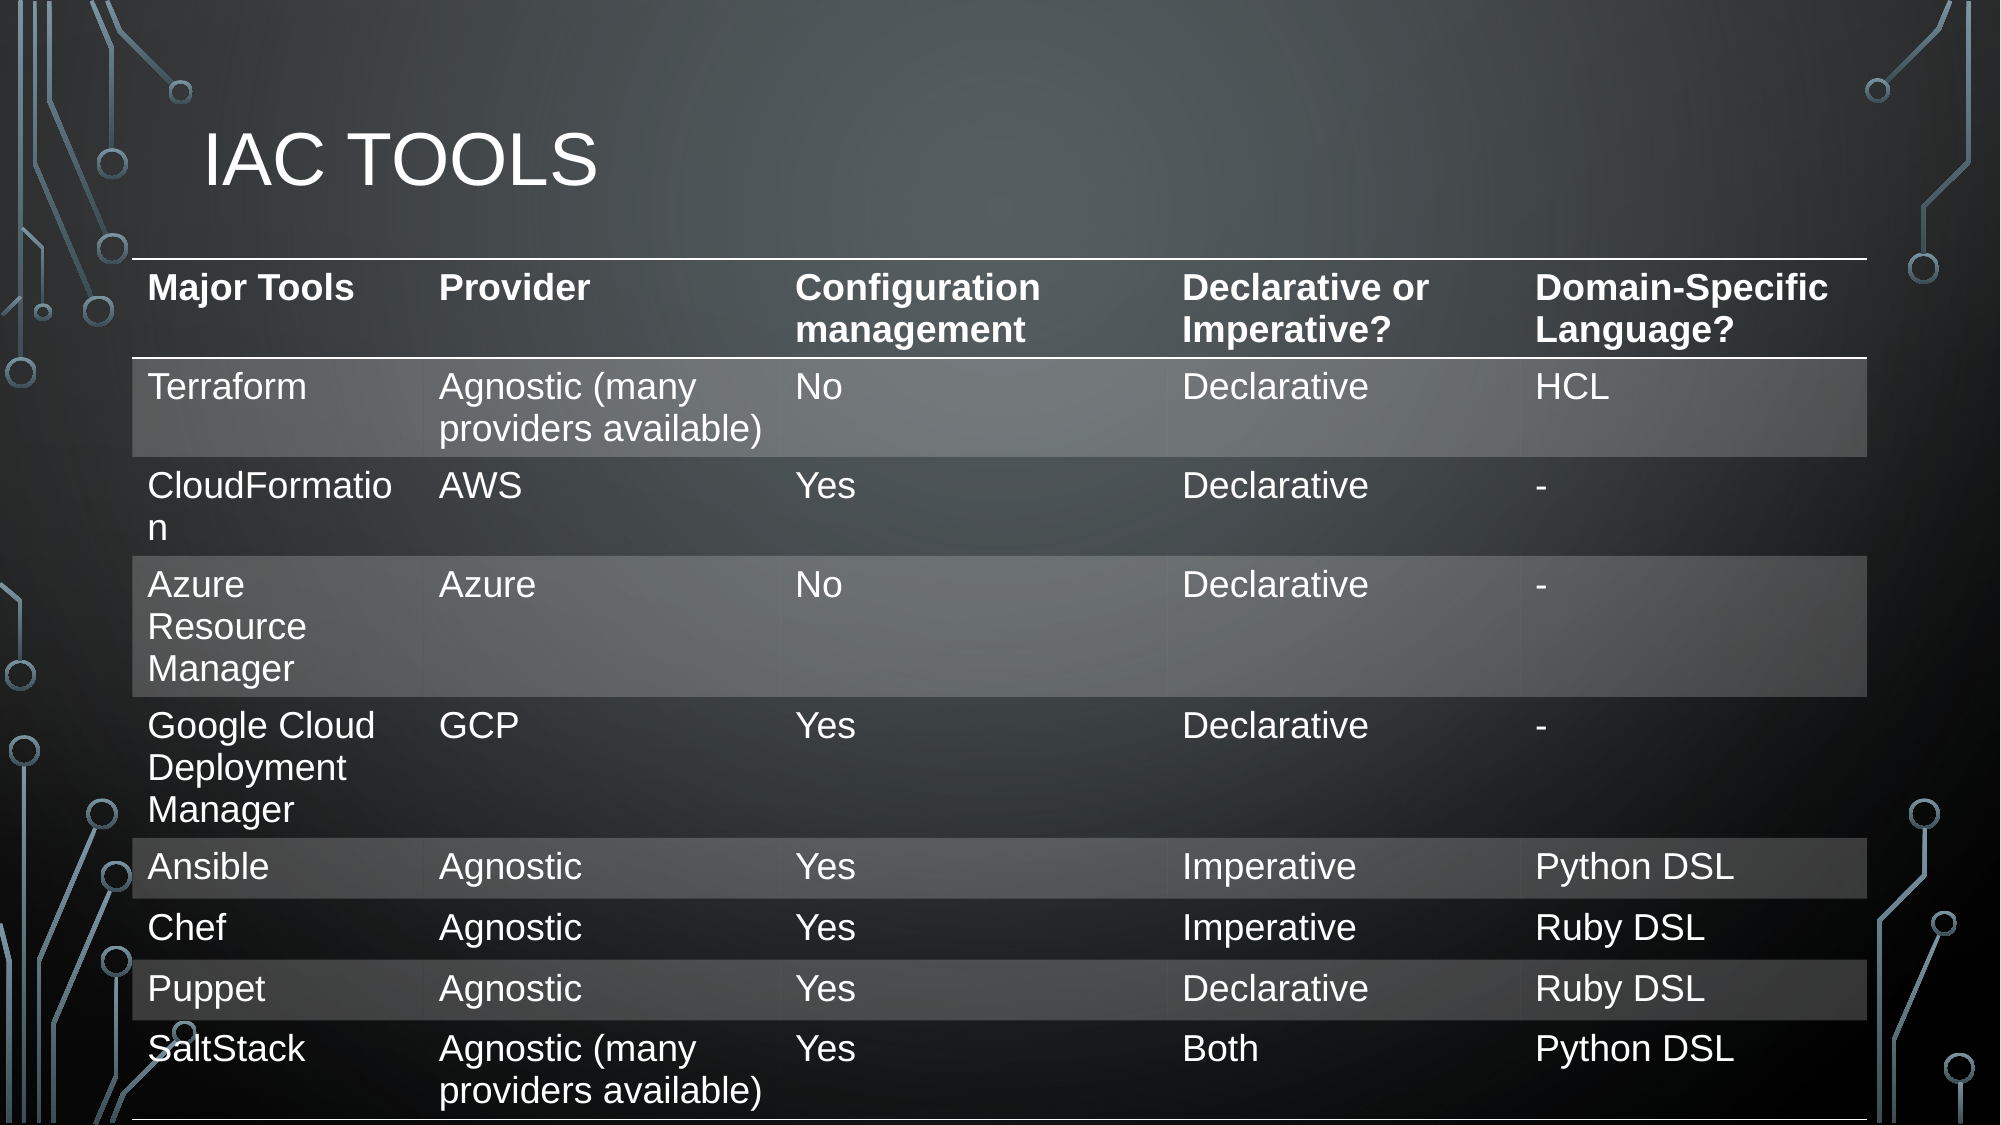

# IAC Tools
| Major Tools | Provider | Configuration management | Declarative or Imperative? | Domain-Specific Language? |
| --- | --- | --- | --- | --- |
| Terraform | Agnostic (many providers available) | No | Declarative | HCL |
| CloudFormation | AWS | Yes | Declarative | - |
| Azure Resource Manager | Azure | No | Declarative | - |
| Google Cloud Deployment Manager | GCP | Yes | Declarative | - |
| Ansible | Agnostic | Yes | Imperative | Python DSL |
| Chef | Agnostic | Yes | Imperative | Ruby DSL |
| Puppet | Agnostic | Yes | Declarative | Ruby DSL |
| SaltStack | Agnostic (many providers available) | Yes | Both | Python DSL |